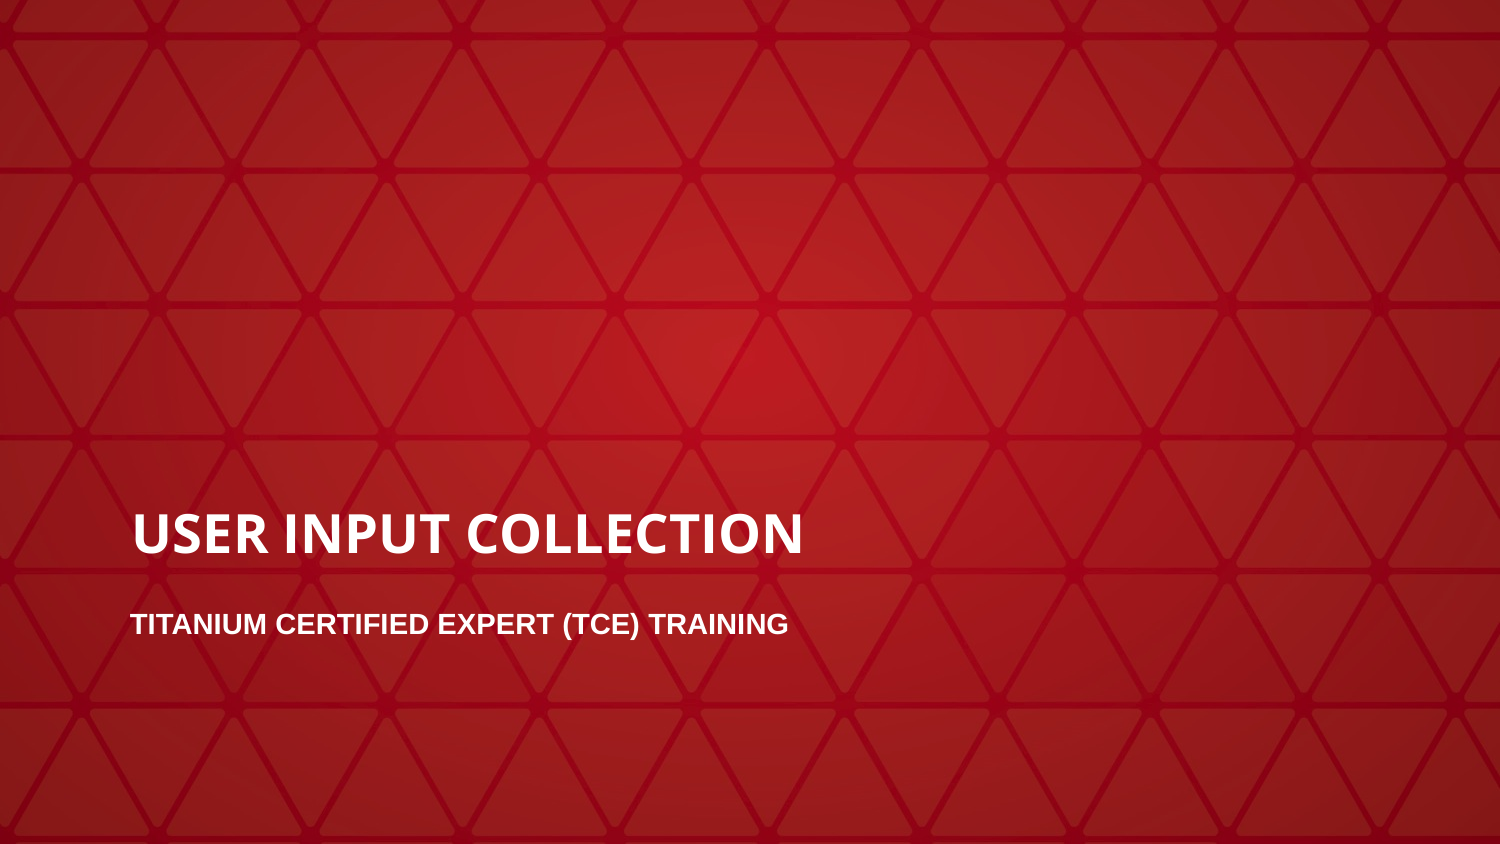

# User Input Collection
Titanium Certified Expert (TCE) Training